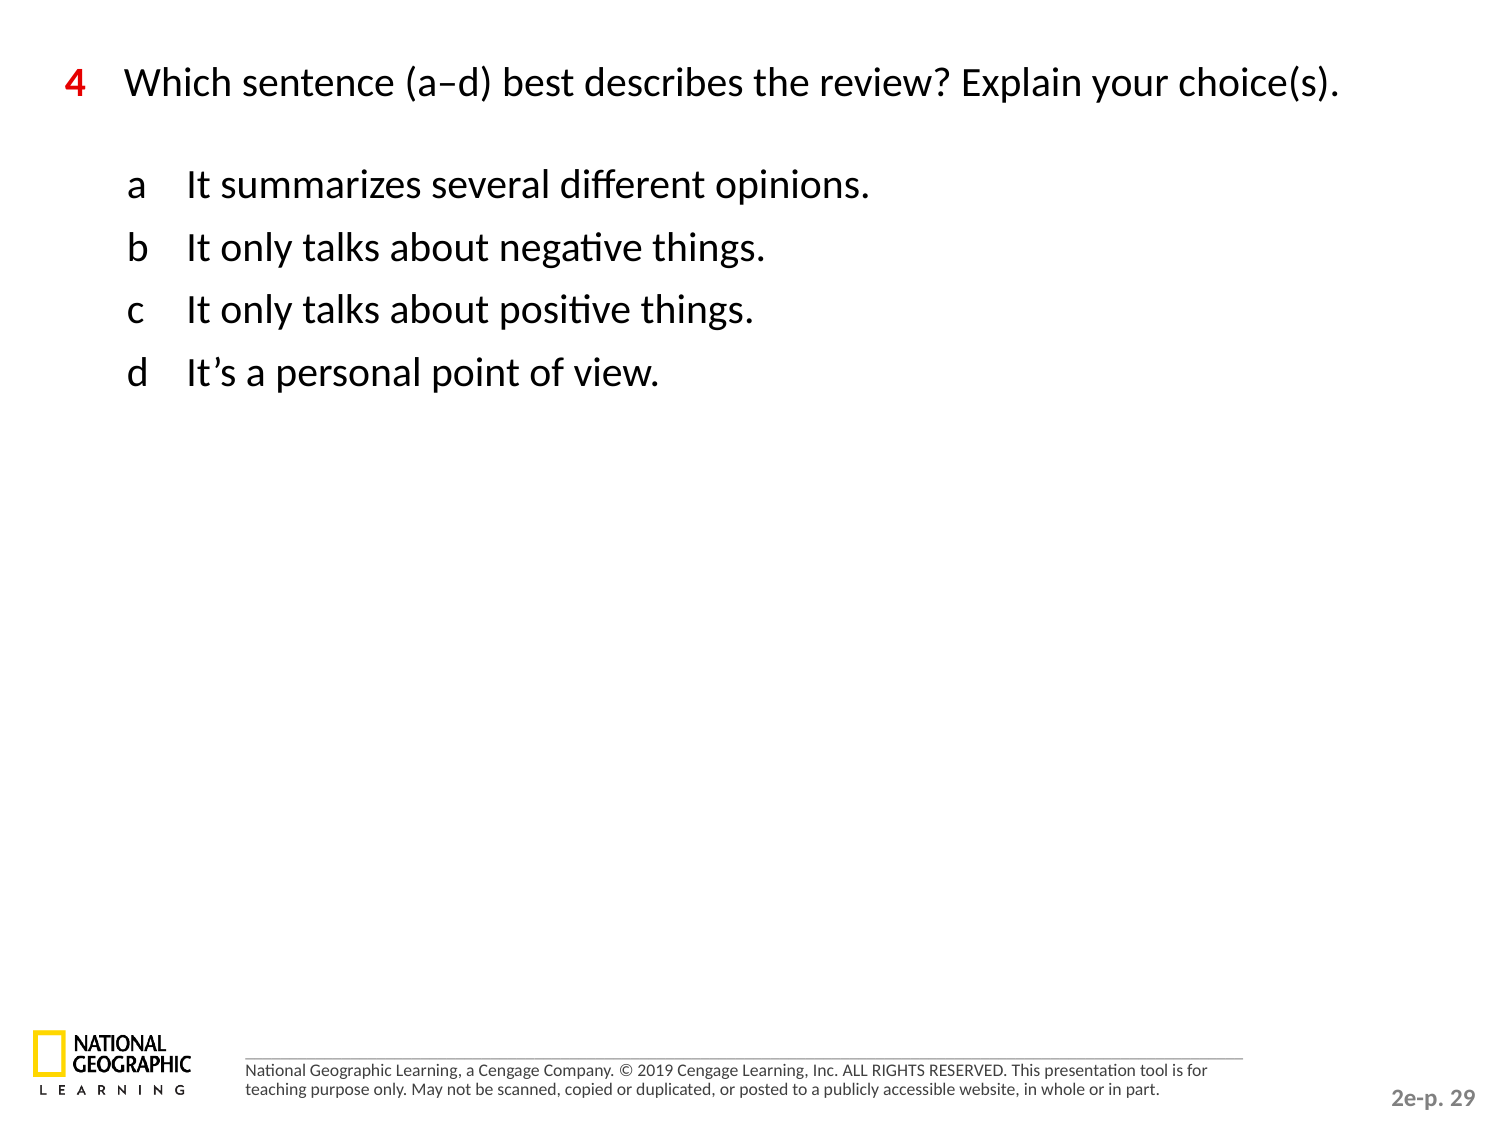

4	Which sentence (a–d) best describes the review? Explain your choice(s).
a	It summarizes several different opinions.
b 	It only talks about negative things.
c 	It only talks about positive things.
d 	It’s a personal point of view.
2e-p. 29